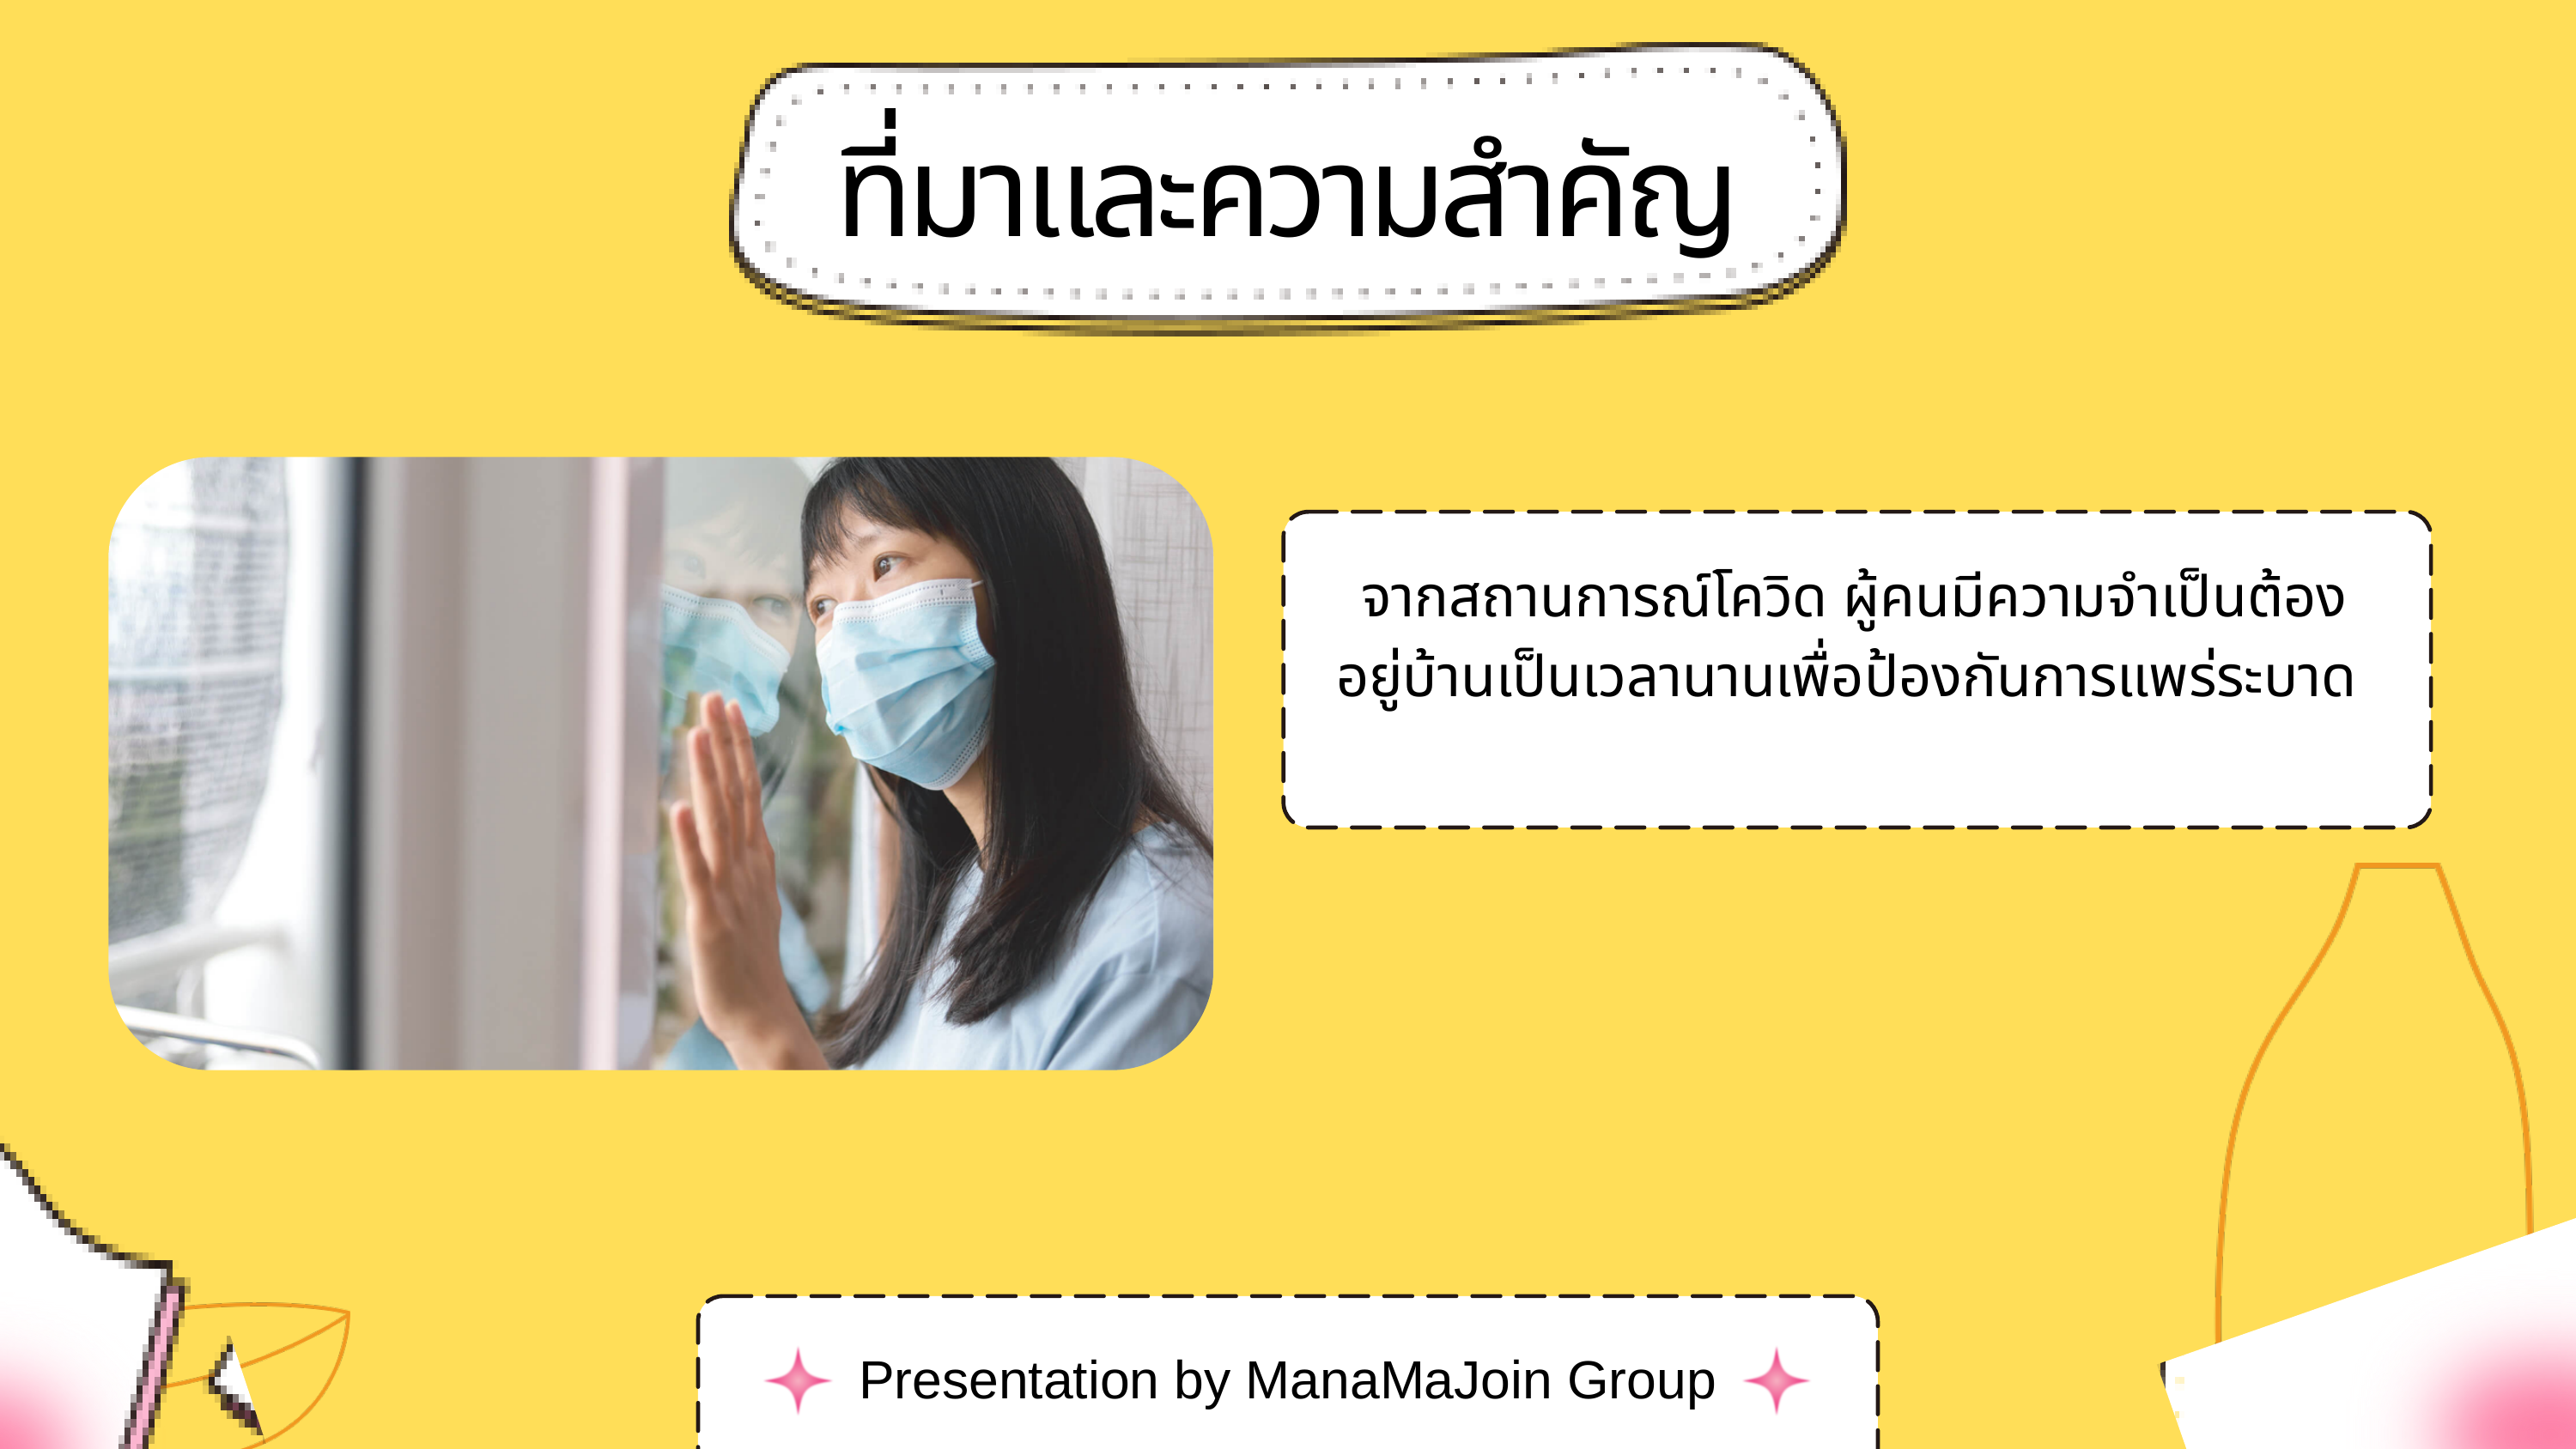

ที่มาและความสำคัญ

 จากสถานการณ์โควิด ผู้คนมีความจำเป็นต้องอยู่บ้านเป็นเวลานานเพื่อป้องกันการแพร่ระบาด

Presentation by ManaMaJoin Group